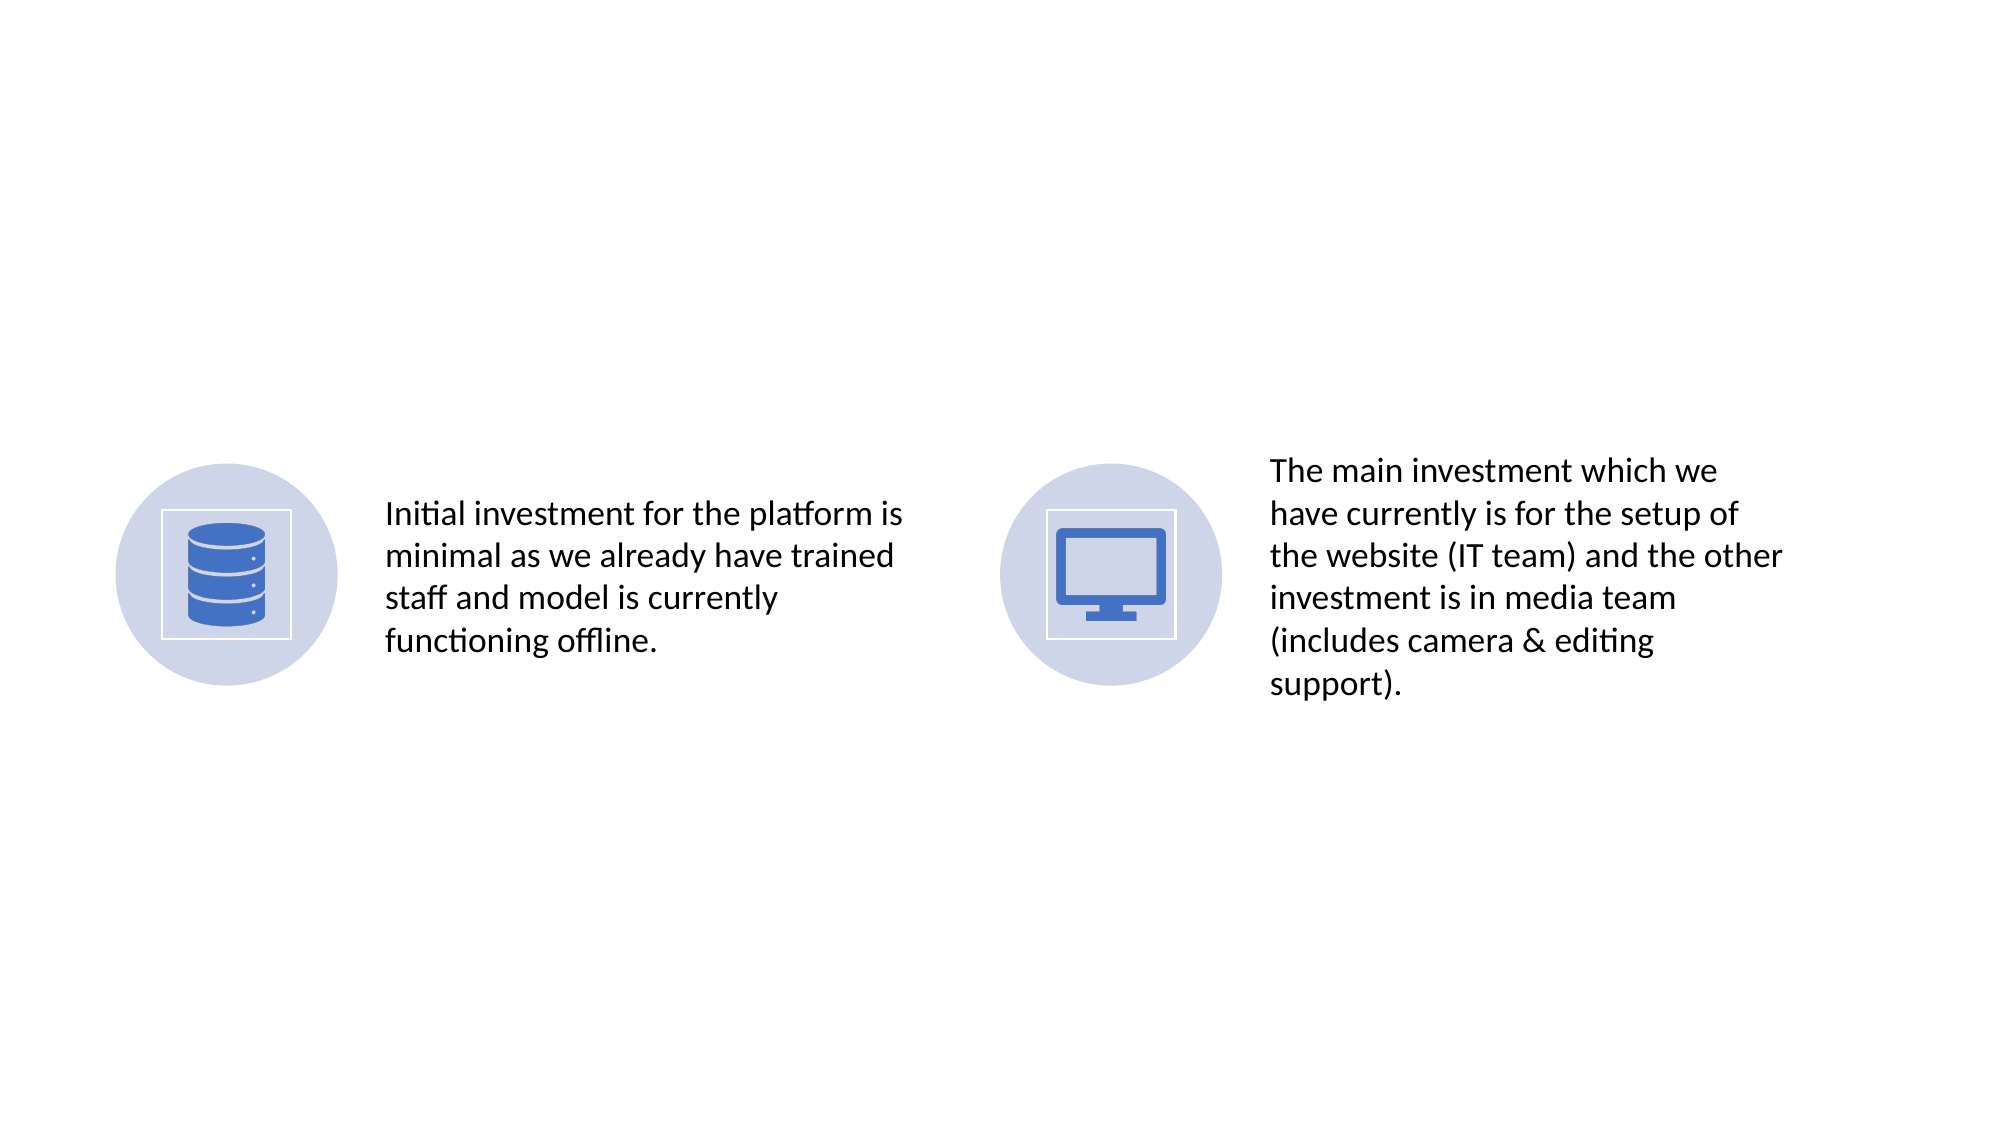

Initial investment for the platform is minimal as we already have trained staff and model is currently functioning offline.
The main investment which we have currently is for the setup of the website (IT team) and the other investment is in media team  (includes camera & editing support).